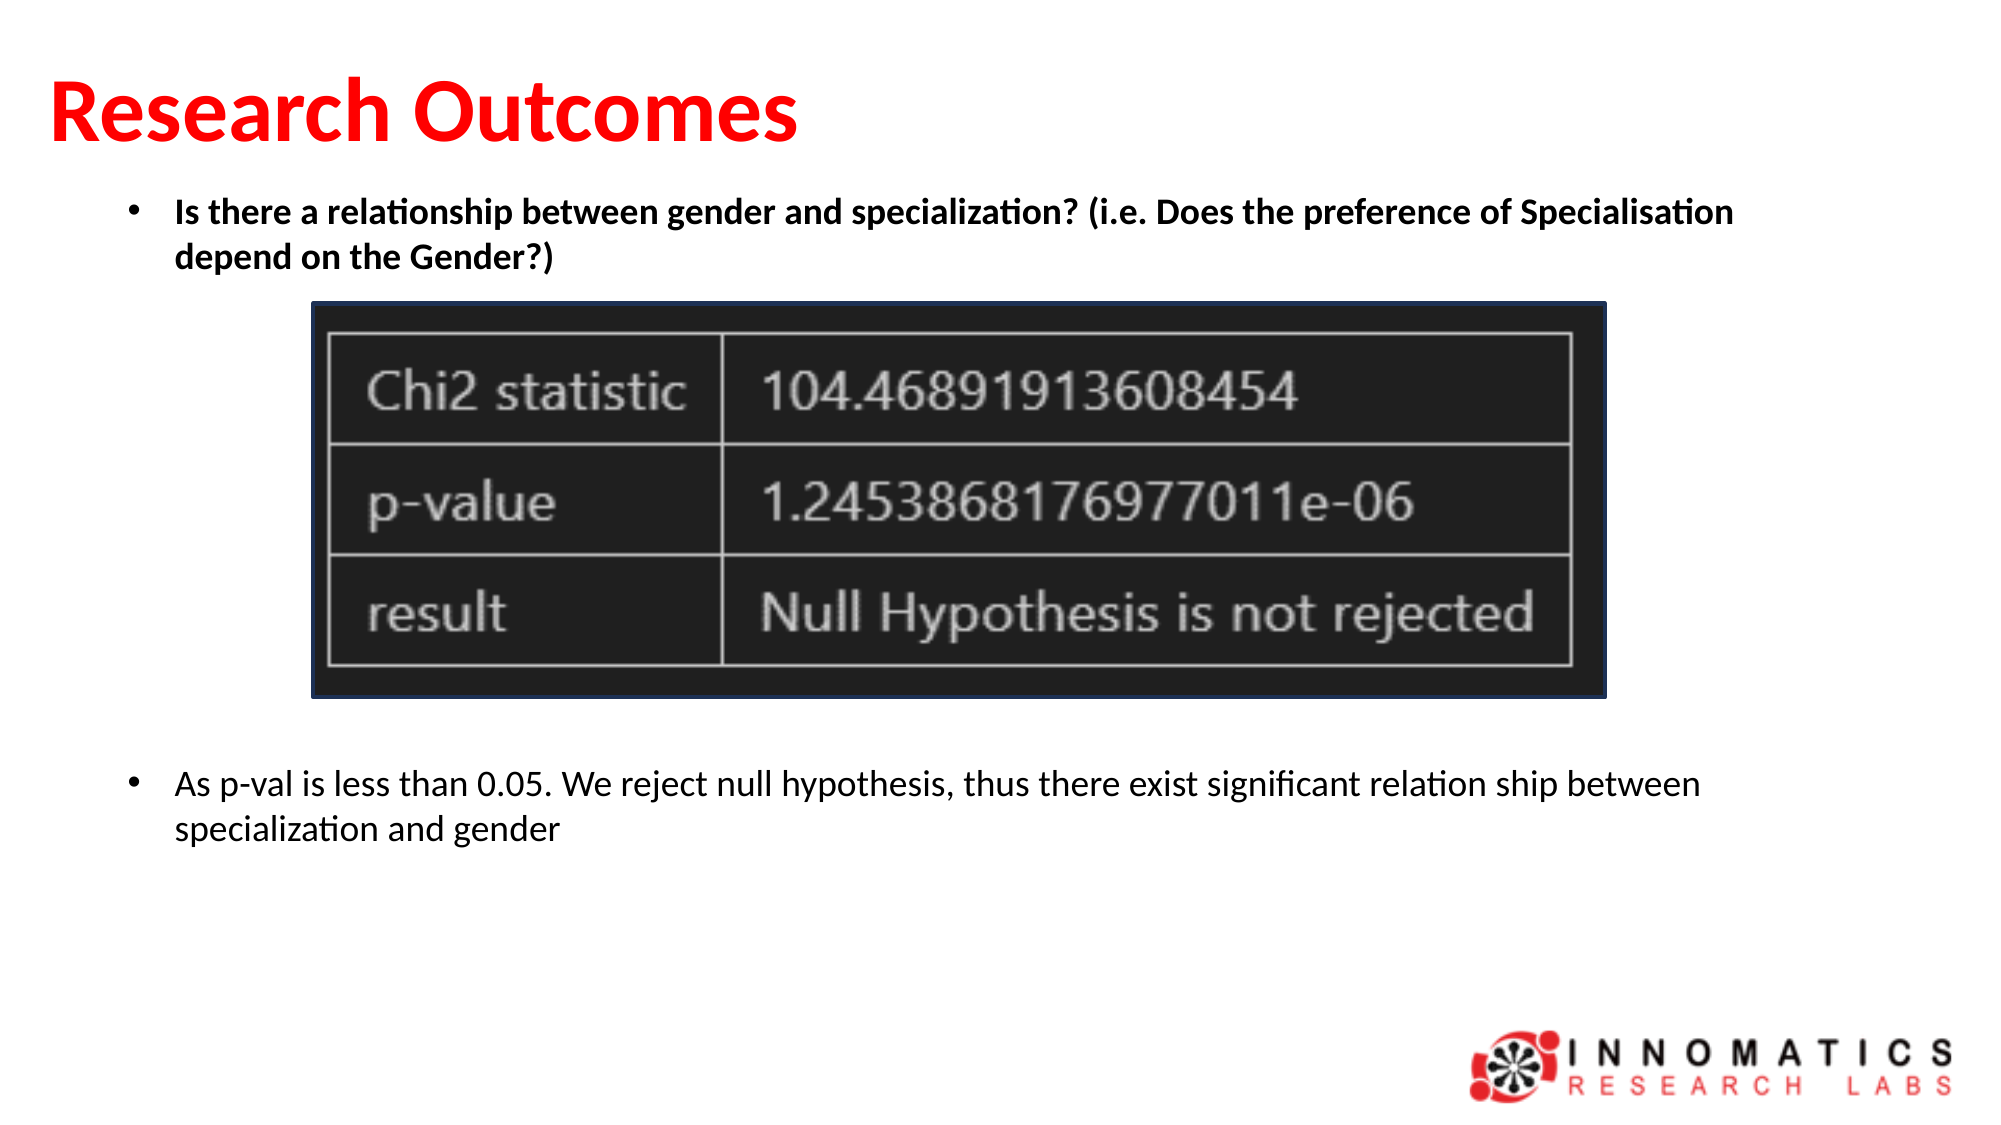

# Research Outcomes
Is there a relationship between gender and specialization? (i.e. Does the preference of Specialisation depend on the Gender?)

As p-val is less than 0.05. We reject null hypothesis, thus there exist significant relation ship between specialization and gender